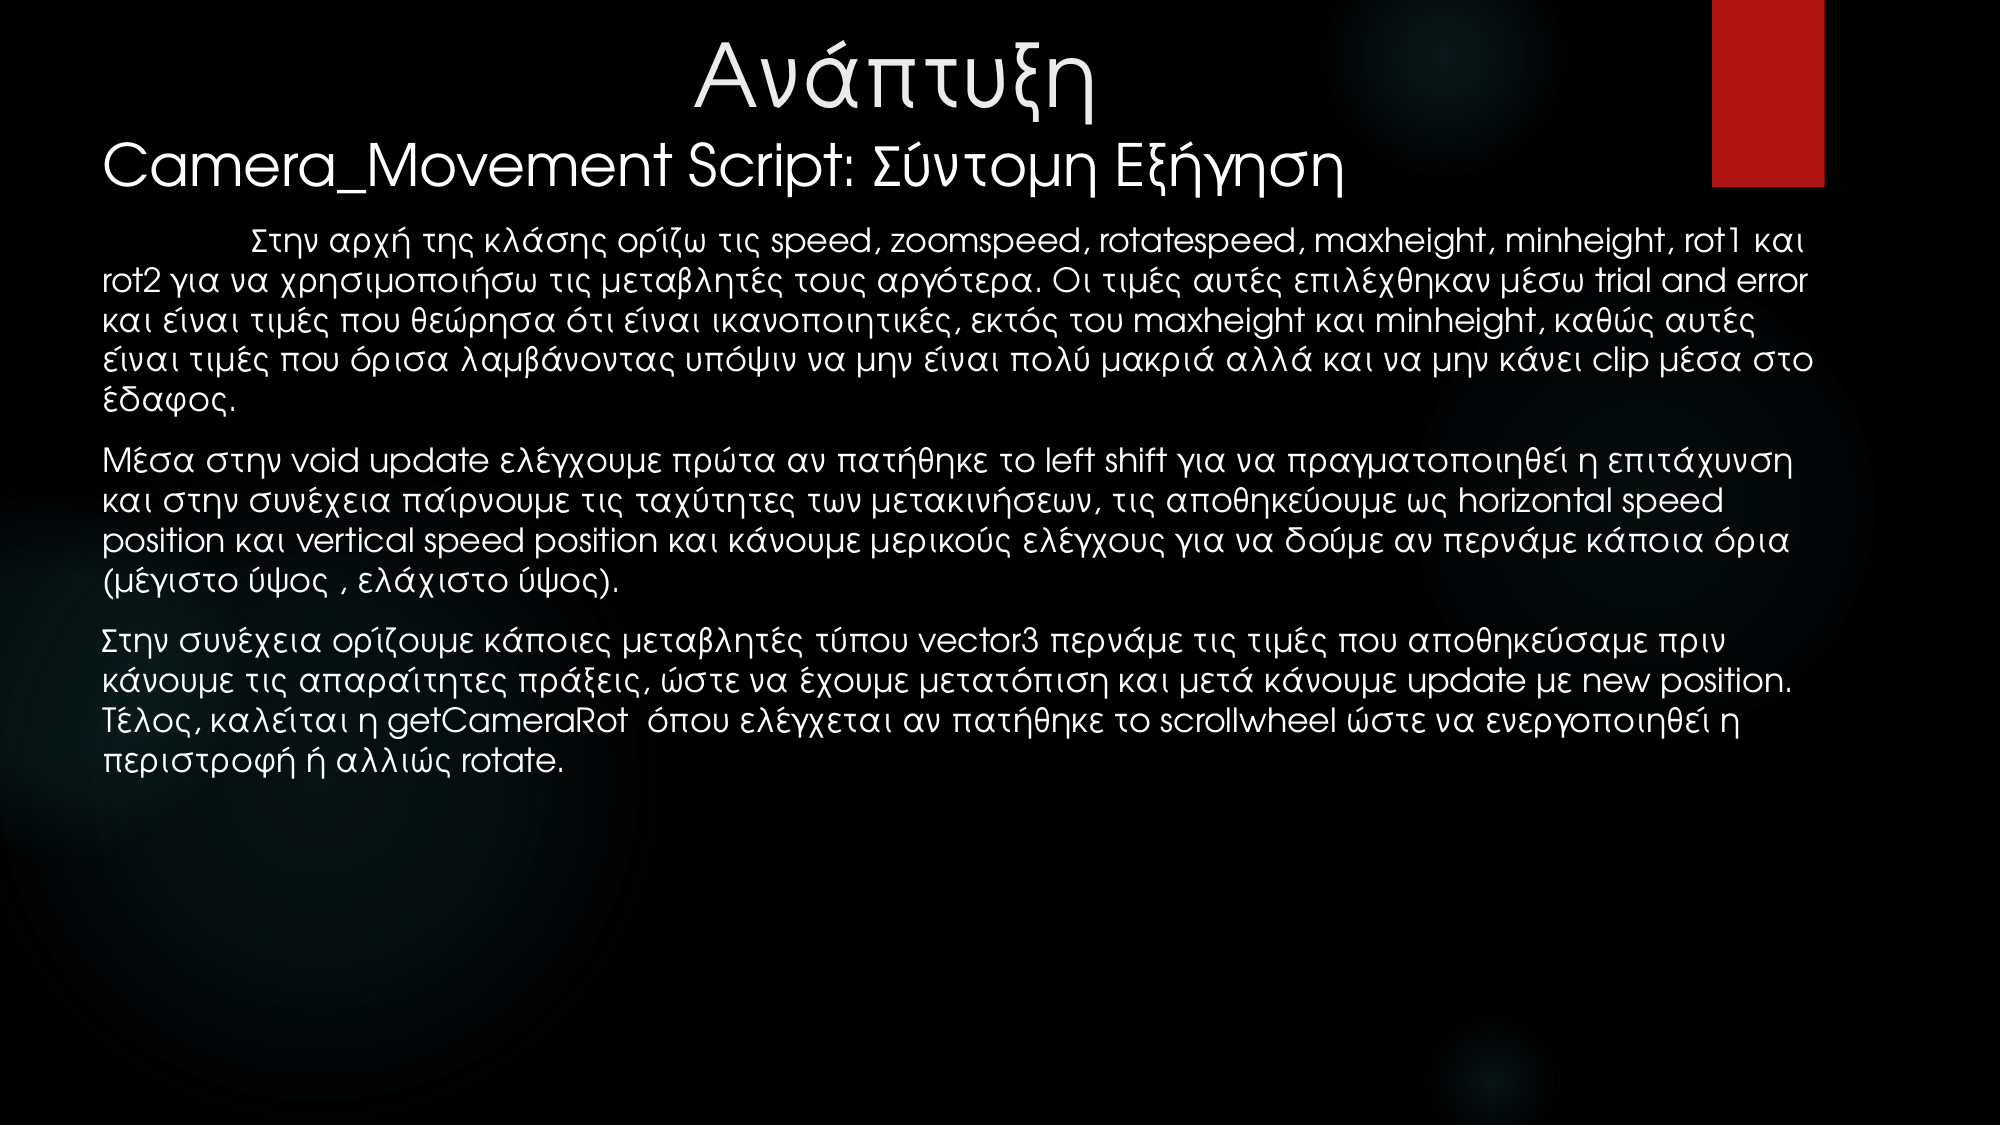

# Ανάπτυξη
Camera_Movement Script: Σύντομη Εξήγηση
	Στην αρχή της κλάσης ορίζω τις speed, zoomspeed, rotatespeed, maxheight, minheight, rot1 και rot2 για να χρησιμοποιήσω τις μεταβλητές τους αργότερα. Οι τιμές αυτές επιλέχθηκαν μέσω trial and error και είναι τιμές που θεώρησα ότι είναι ικανοποιητικές, εκτός του maxheight και minheight, καθώς αυτές είναι τιμές που όρισα λαμβάνοντας υπόψιν να μην είναι πολύ μακριά αλλά και να μην κάνει clip μέσα στο έδαφος.
Μέσα στην void update ελέγχουμε πρώτα αν πατήθηκε το left shift για να πραγματοποιηθεί η επιτάχυνση και στην συνέχεια παίρνουμε τις ταχύτητες των μετακινήσεων, τις αποθηκεύουμε ως horizontal speed position και vertical speed position και κάνουμε μερικούς ελέγχους για να δούμε αν περνάμε κάποια όρια (μέγιστο ύψος , ελάχιστο ύψος).
Στην συνέχεια ορίζουμε κάποιες μεταβλητές τύπου vector3 περνάμε τις τιμές που αποθηκεύσαμε πριν  κάνουμε τις απαραίτητες πράξεις, ώστε να έχουμε μετατόπιση και μετά κάνουμε update με new position. Τέλος, καλείται η getCameraRot  όπου ελέγχεται αν πατήθηκε το scrollwheel ώστε να ενεργοποιηθεί η περιστροφή ή αλλιώς rotate.